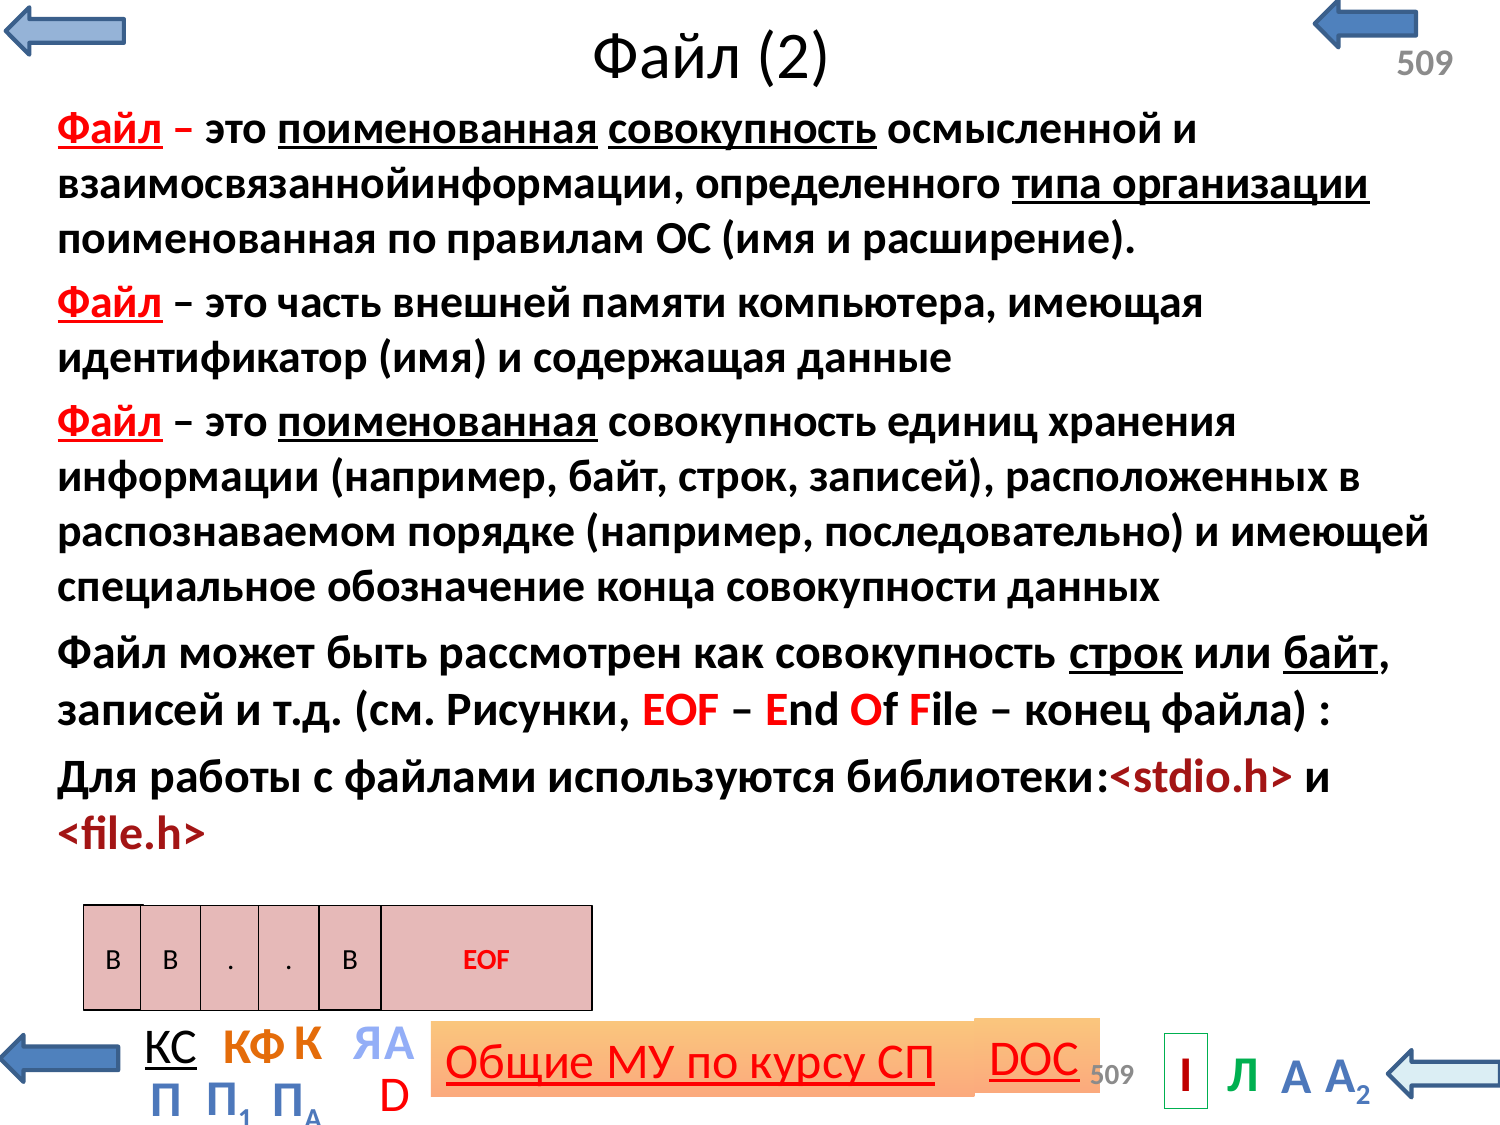

# Файл (2)
Файл – это поименованная совокупность осмысленной и взаимосвязаннойинформации, определенного типа организации поименованная по правилам ОС (имя и расширение).
Файл – это часть внешней памяти компьютера, имеющая идентификатор (имя) и содержащая данные
Файл – это поименованная совокупность единиц хранения информации (например, байт, строк, записей), расположенных в распознаваемом порядке (например, последовательно) и имеющей специальное обозначение конца совокупности данных
Файл может быть рассмотрен как совокупность строк или байт, записей и т.д. (см. Рисунки, EOF – End Of File – конец файла) :
Для работы с файлами используются библиотеки:<stdio.h> и <file.h>

B
B
EOF
B
.
.
509